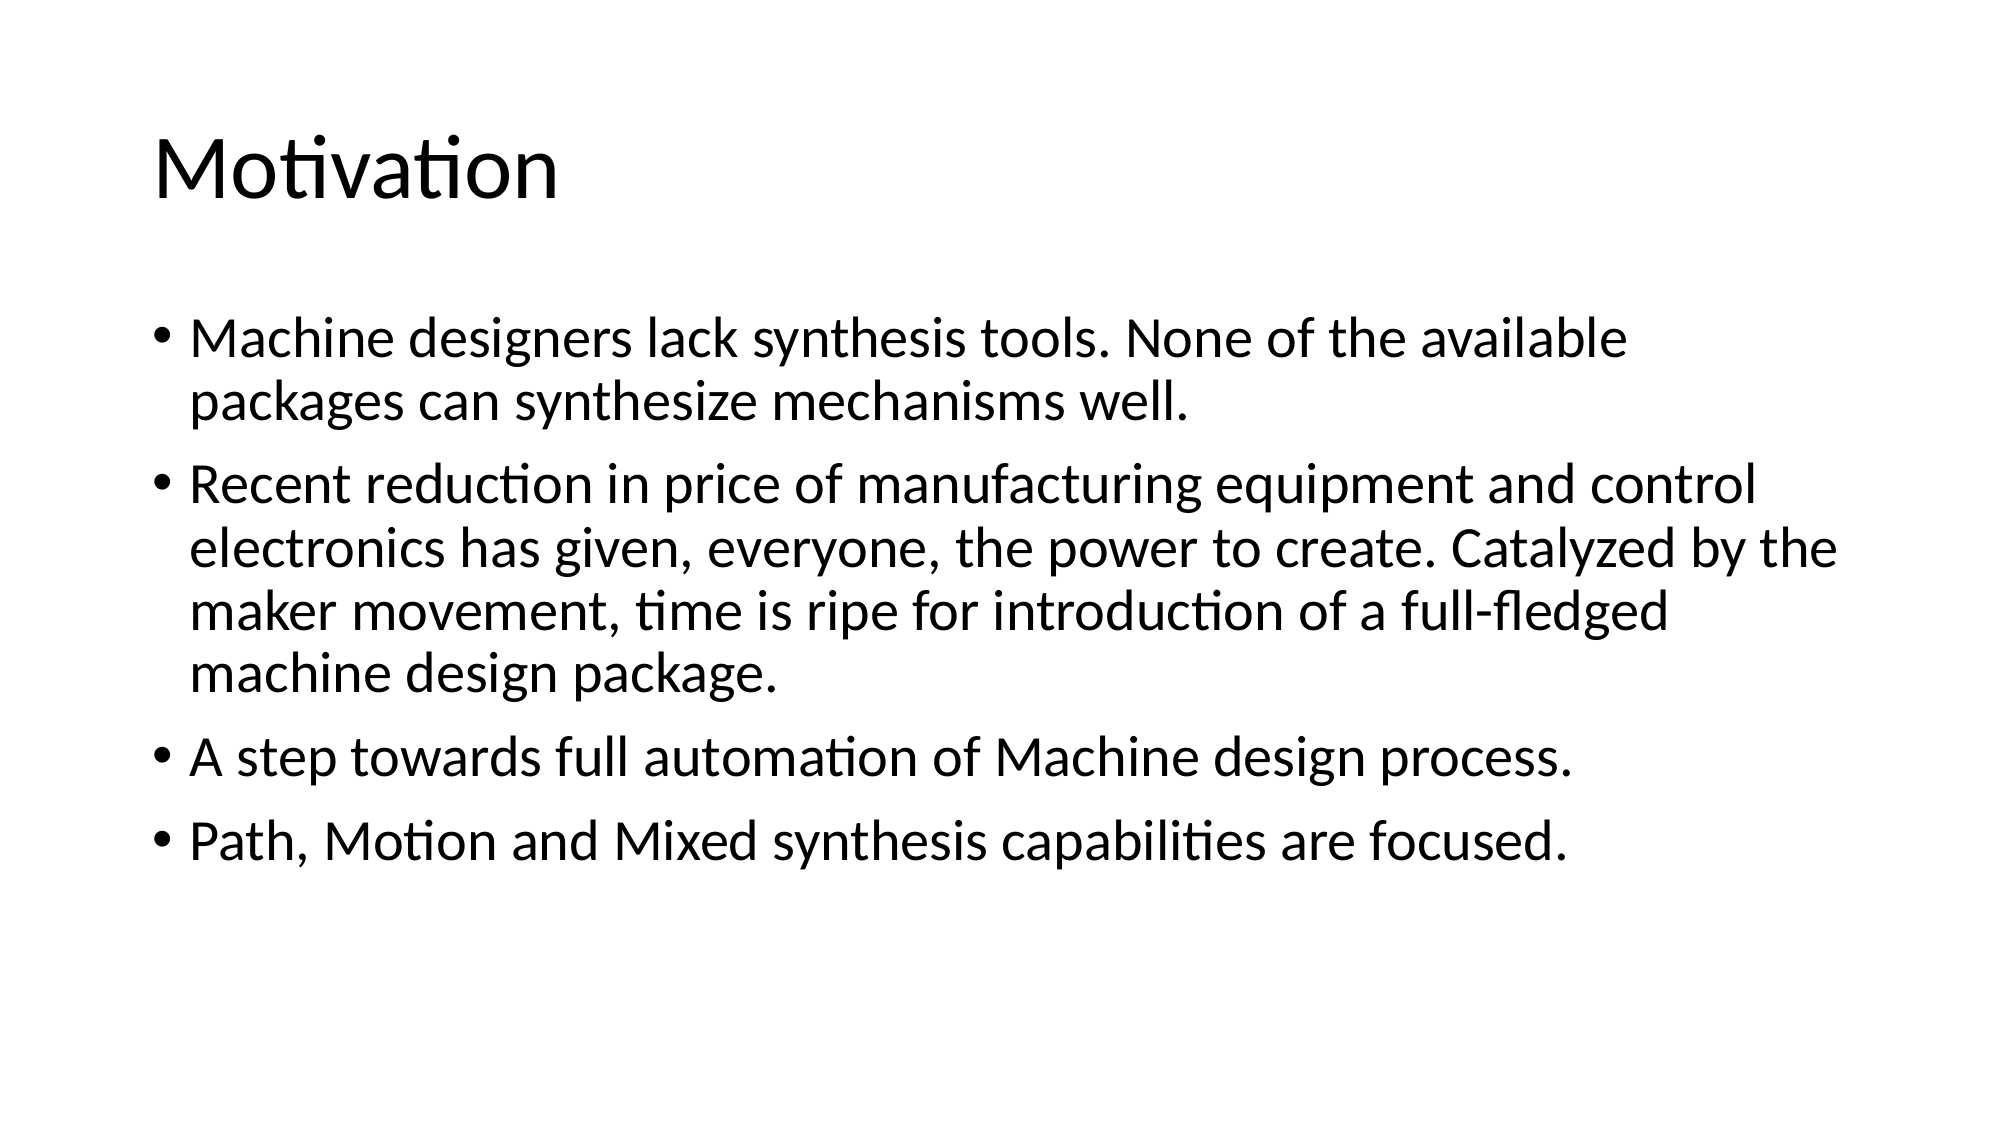

# Motivation
Machine designers lack synthesis tools. None of the available packages can synthesize mechanisms well.
Recent reduction in price of manufacturing equipment and control electronics has given, everyone, the power to create. Catalyzed by the maker movement, time is ripe for introduction of a full-fledged machine design package.
A step towards full automation of Machine design process.
Path, Motion and Mixed synthesis capabilities are focused.